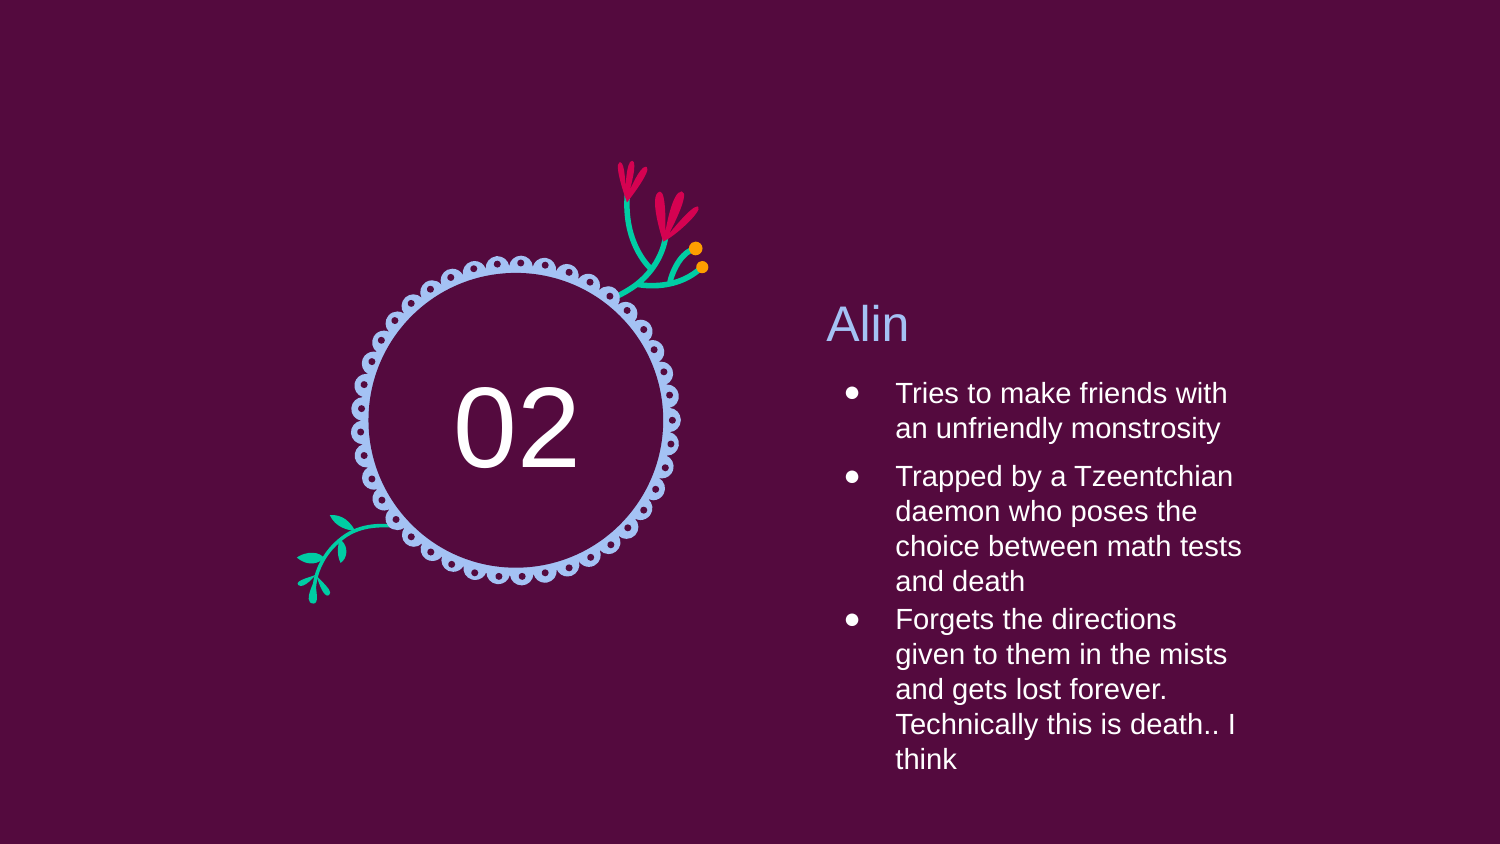

# Alin
Tries to make friends with an unfriendly monstrosity
02
Trapped by a Tzeentchian daemon who poses the choice between math tests and death

Forgets the directions given to them in the mists and gets lost forever. Technically this is death.. I think